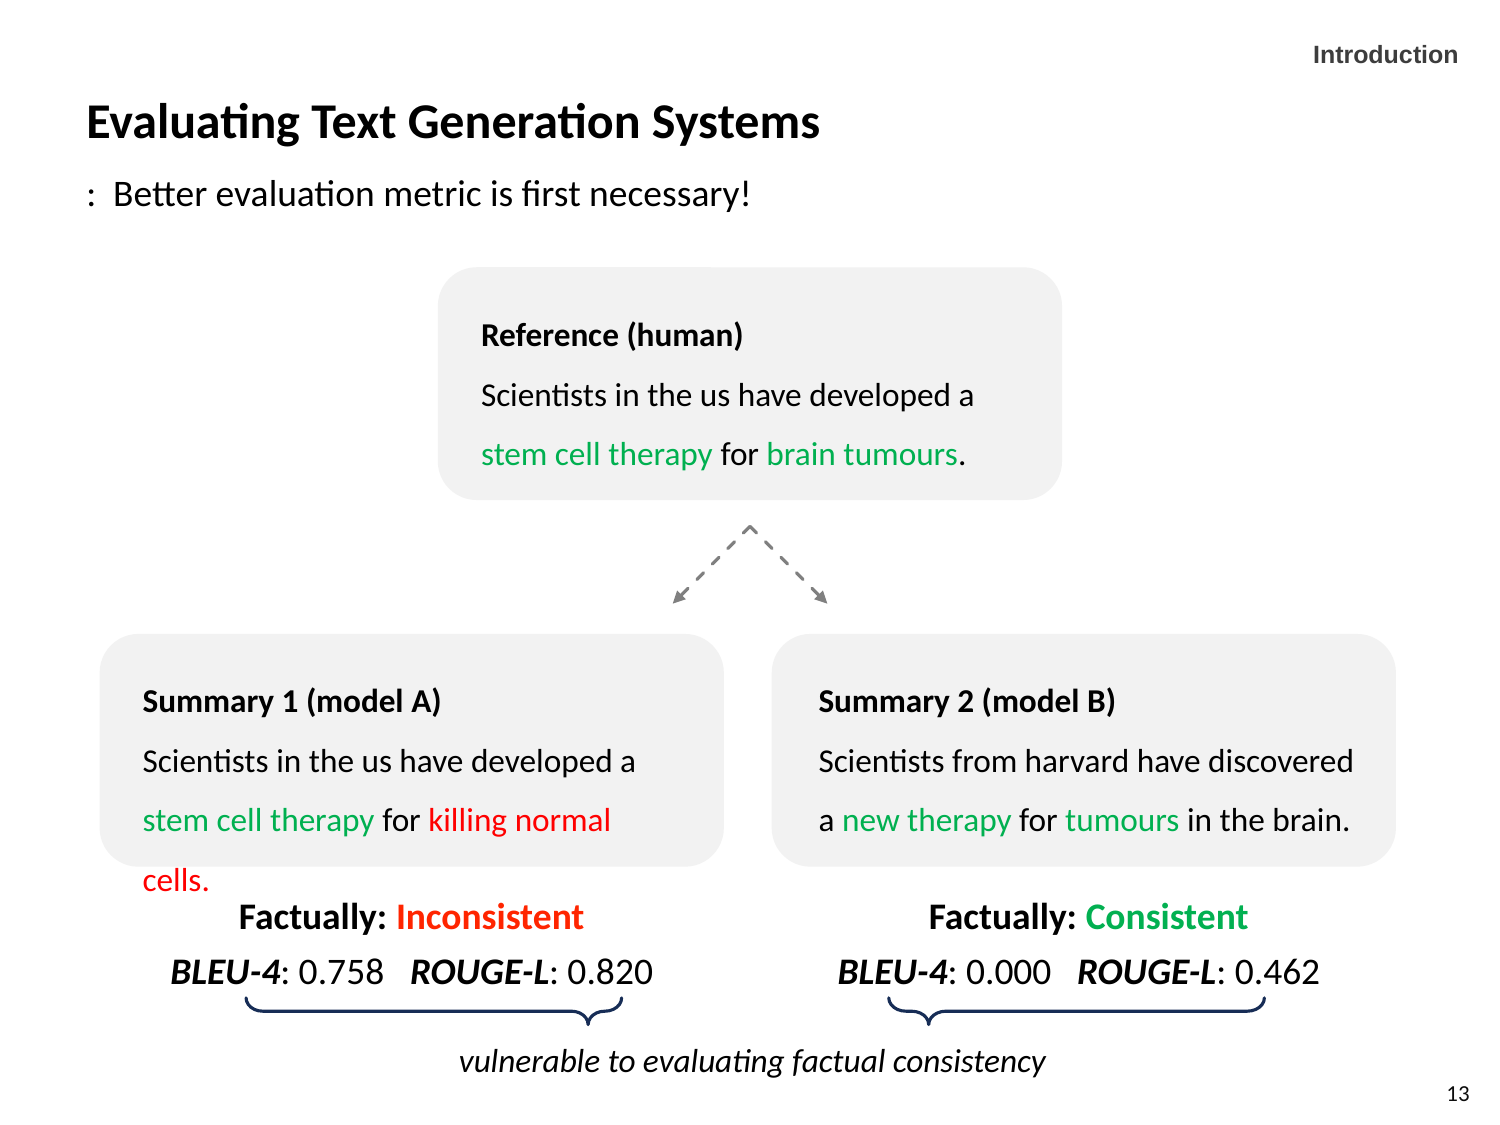

Introduction
Evaluating Text Generation Systems
:  Better evaluation metric is first necessary!

Reference (human)
Scientists in the us have developed a stem cell therapy for brain tumours.

Summary 1 (model A)
Scientists in the us have developed a stem cell therapy for killing normal cells.
Summary 2 (model B)
Scientists from harvard have discovered a new therapy for tumours in the brain.

Factually: Inconsistent
Factually: Consistent
BLEU-4: 0.758   ROUGE-L: 0.820
BLEU-4: 0.000   ROUGE-L: 0.462
vulnerable to evaluating factual consistency